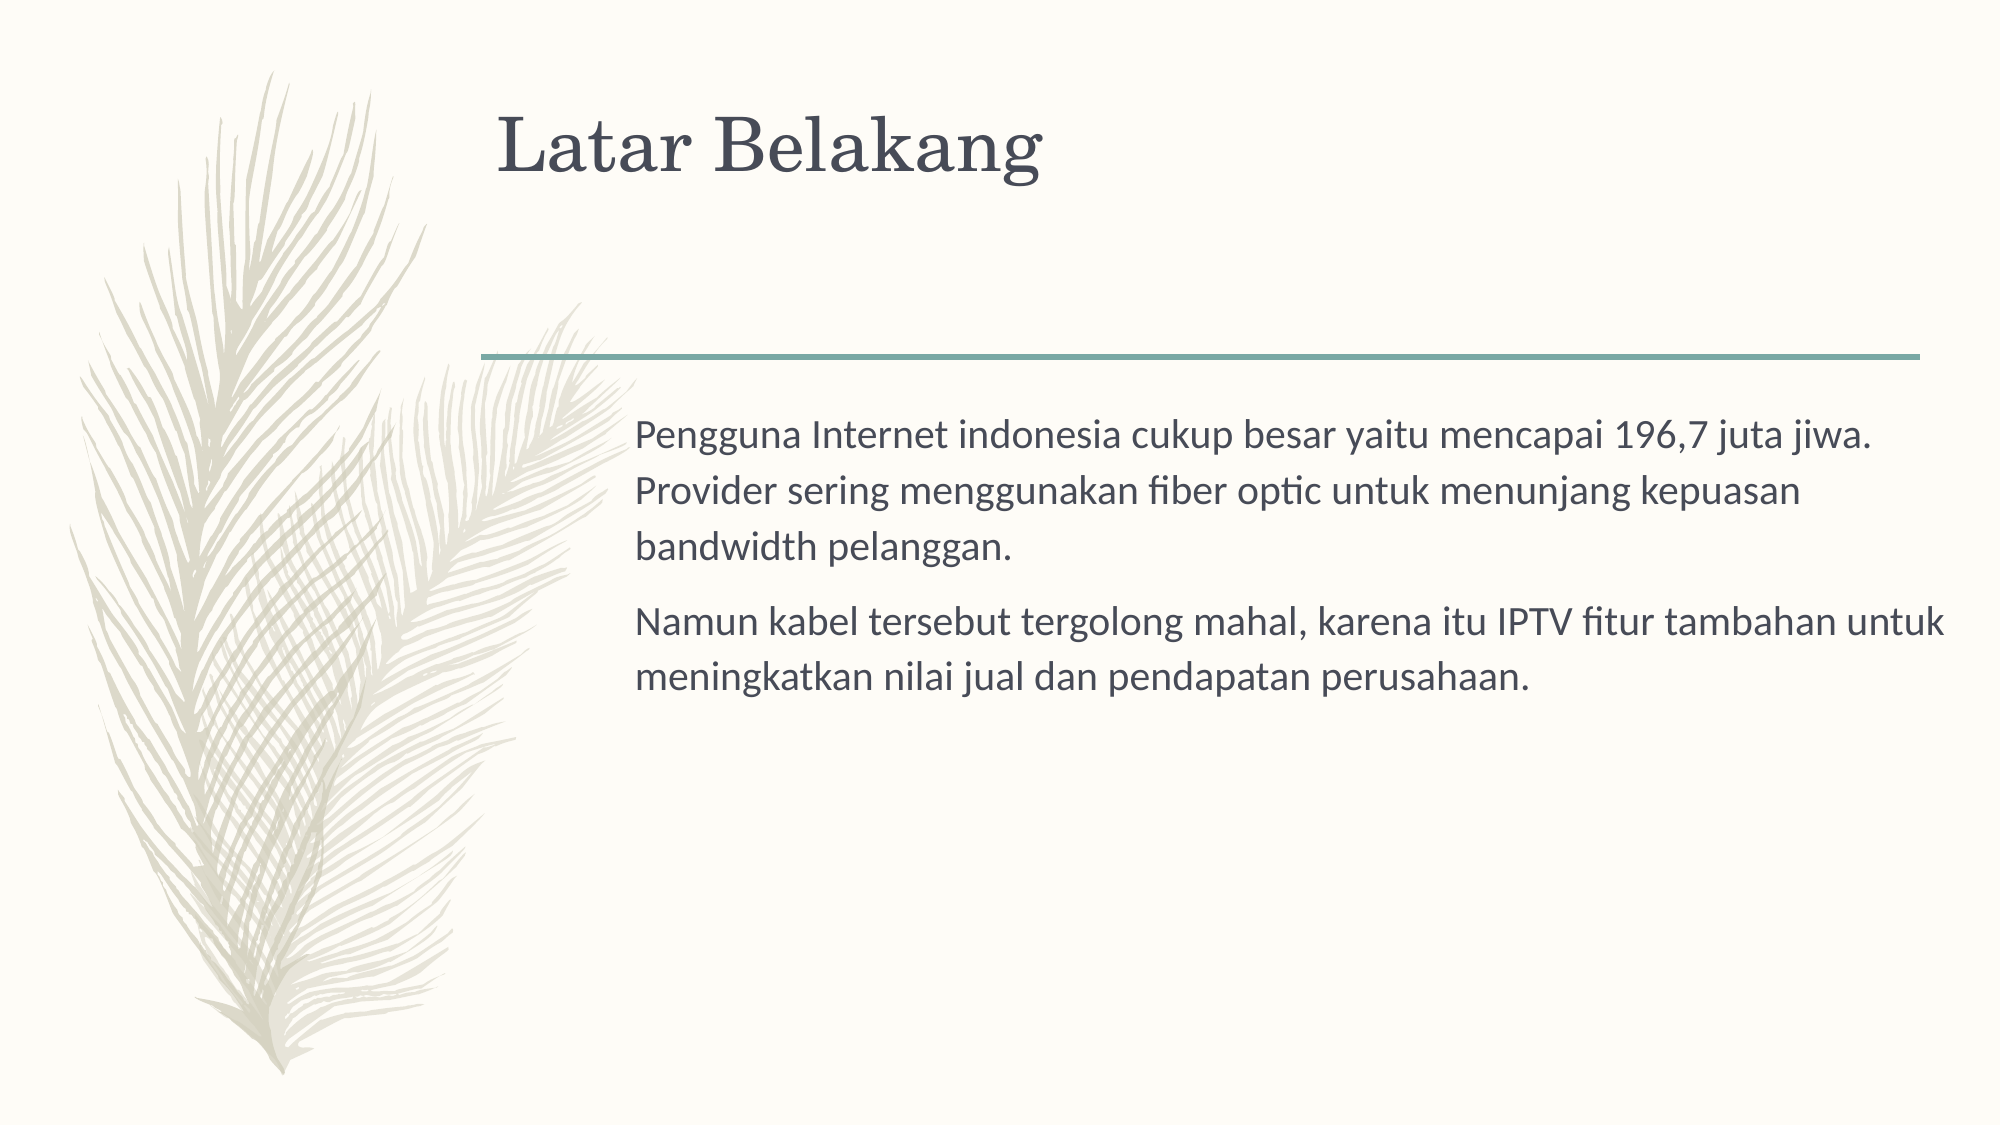

# Latar Belakang
Pengguna Internet indonesia cukup besar yaitu mencapai 196,7 juta jiwa. Provider sering menggunakan fiber optic untuk menunjang kepuasan bandwidth pelanggan.
Namun kabel tersebut tergolong mahal, karena itu IPTV fitur tambahan untuk meningkatkan nilai jual dan pendapatan perusahaan.